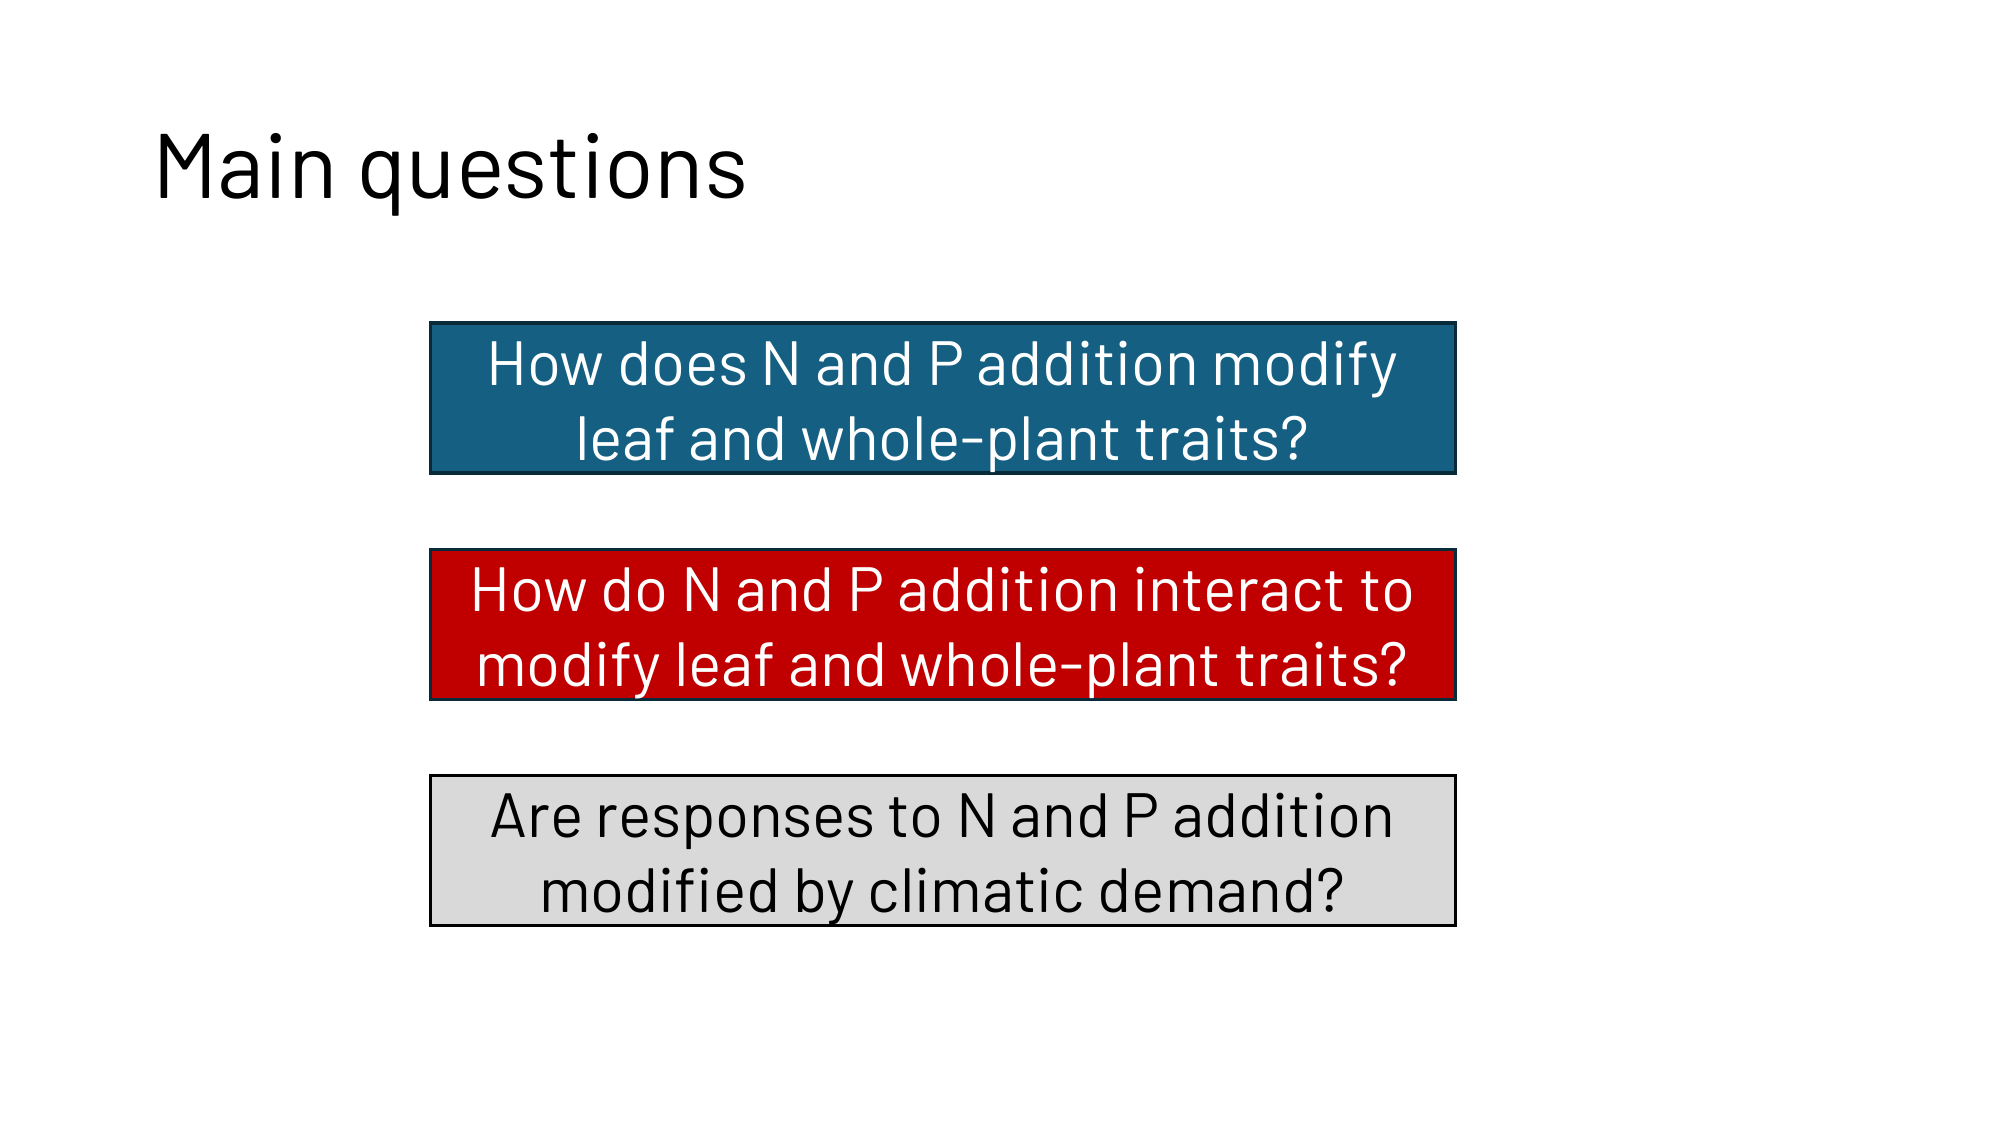

# Main questions
How does N and P addition modify leaf and whole-plant traits?
How do N and P addition interact to modify leaf and whole-plant traits?
Are responses to N and P addition modified by climatic demand?